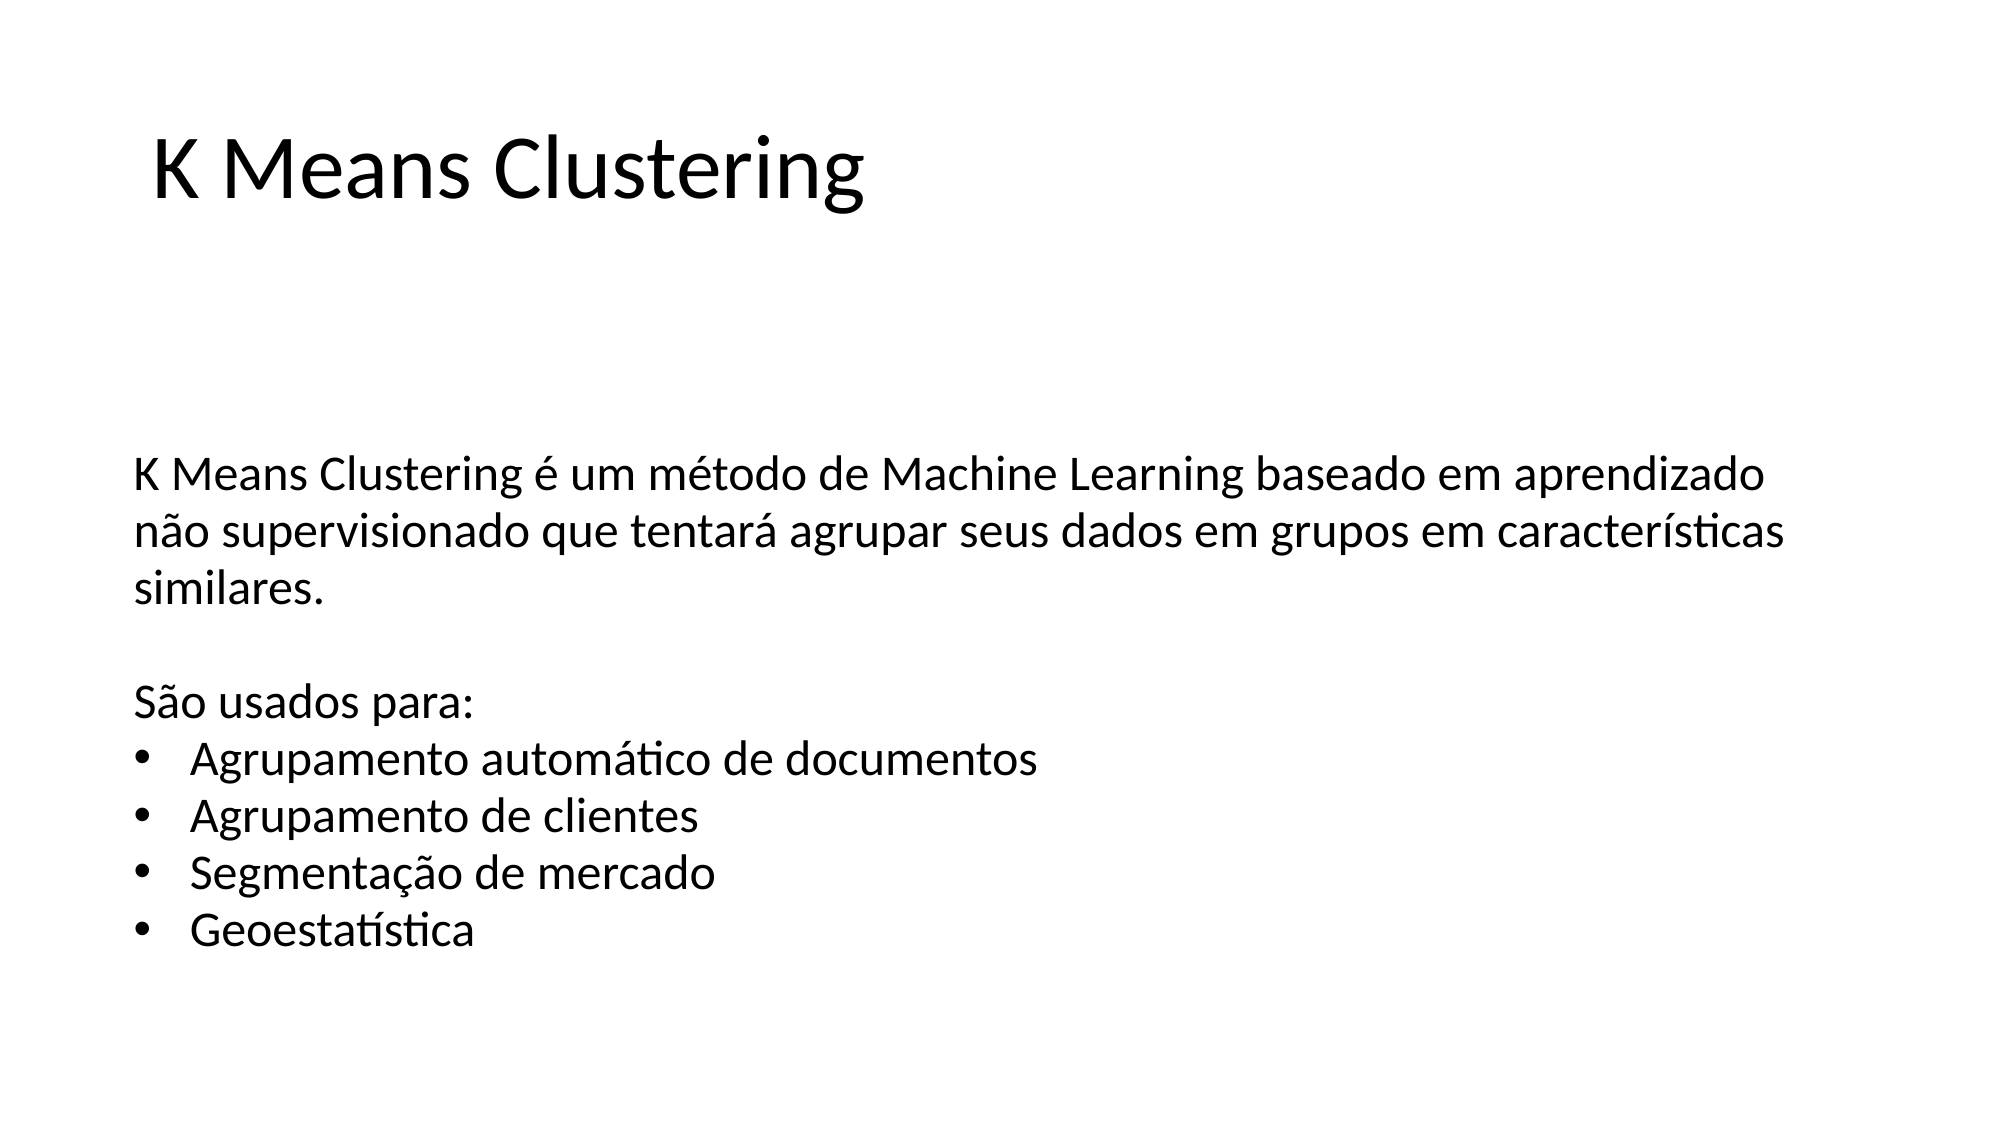

# K Means Clustering
K Means Clustering é um método de Machine Learning baseado em aprendizado não supervisionado que tentará agrupar seus dados em grupos em características similares.

São usados para:
Agrupamento automático de documentos
Agrupamento de clientes
Segmentação de mercado
Geoestatística